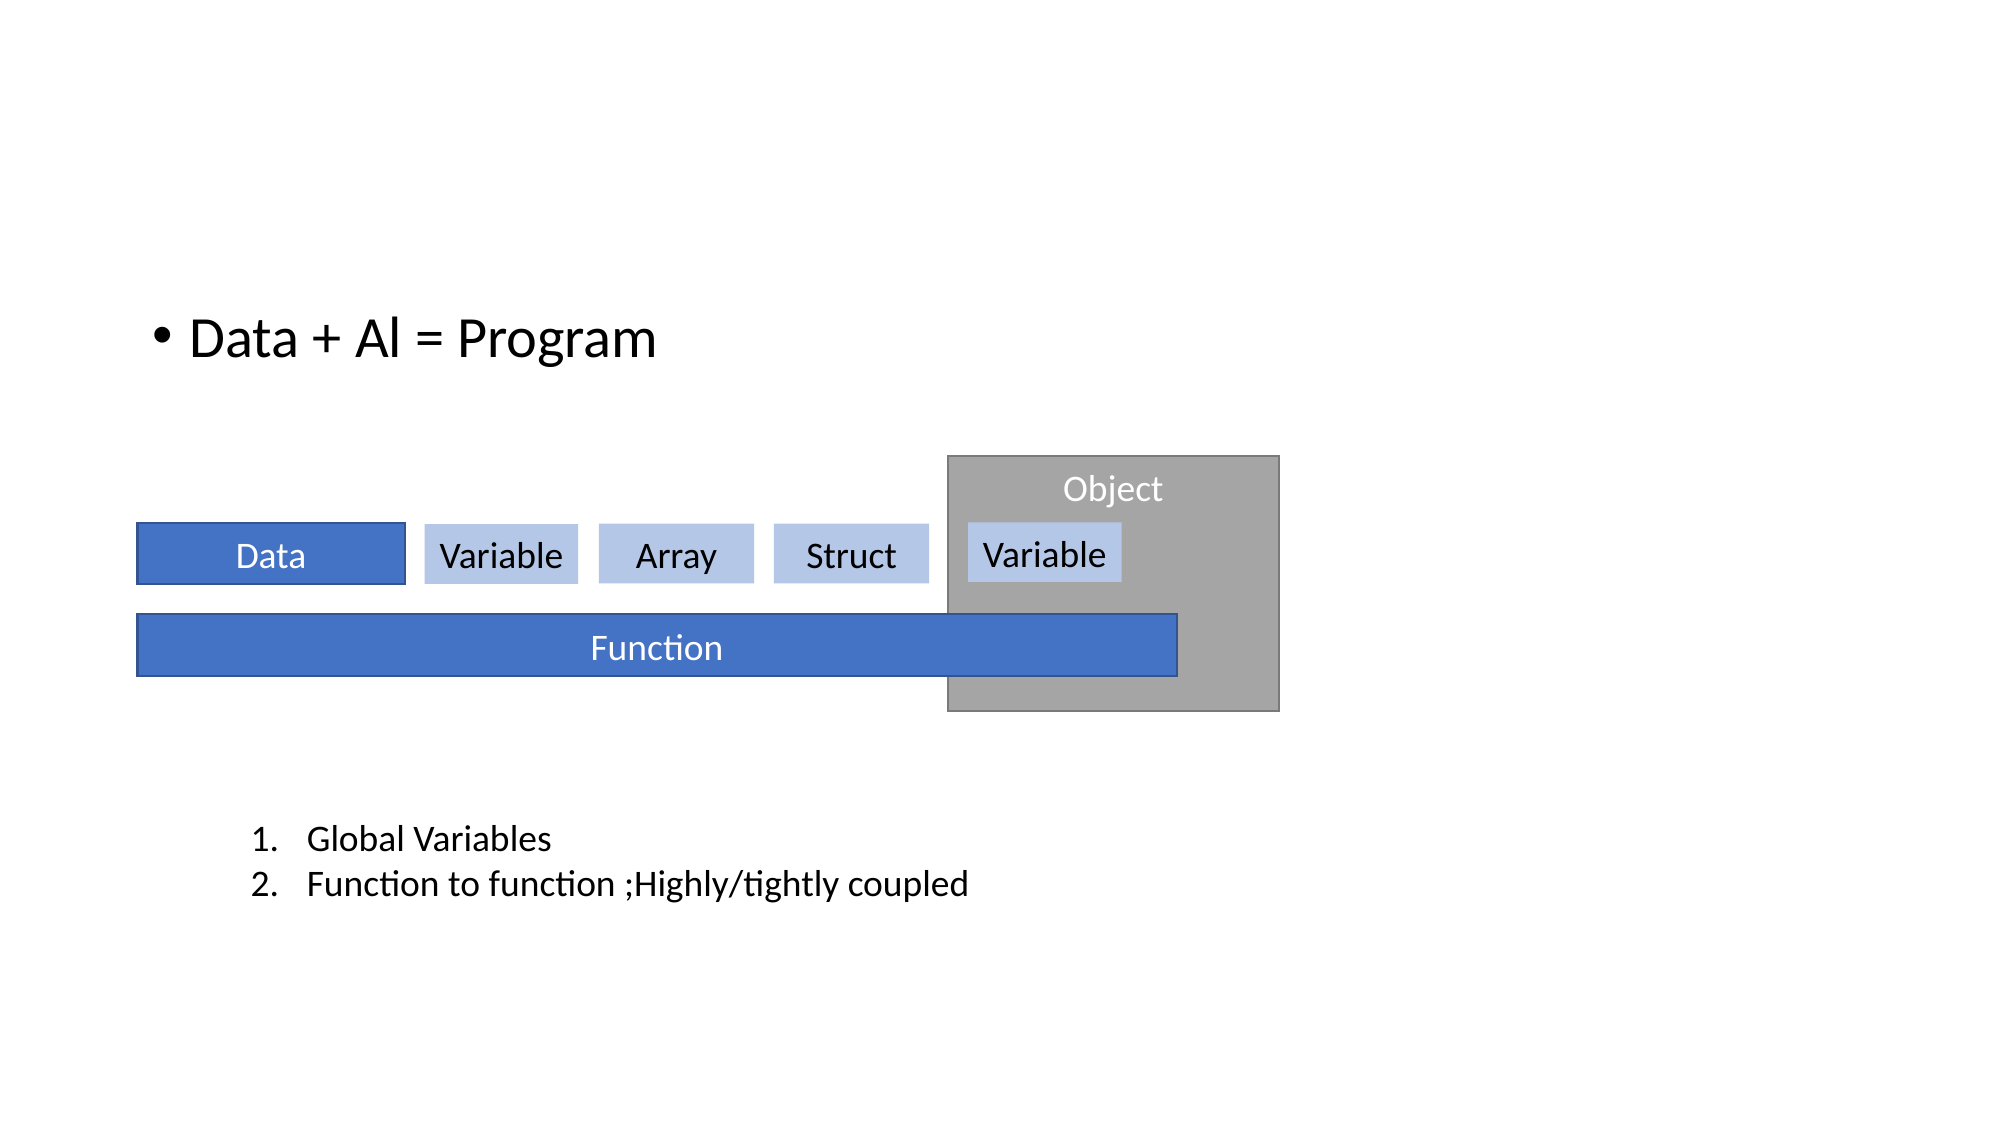

#
Data + Al = Program

Object
Variable
Data
Array
Struct
Variable
Function
Global Variables
Function to function ;Highly/tightly coupled